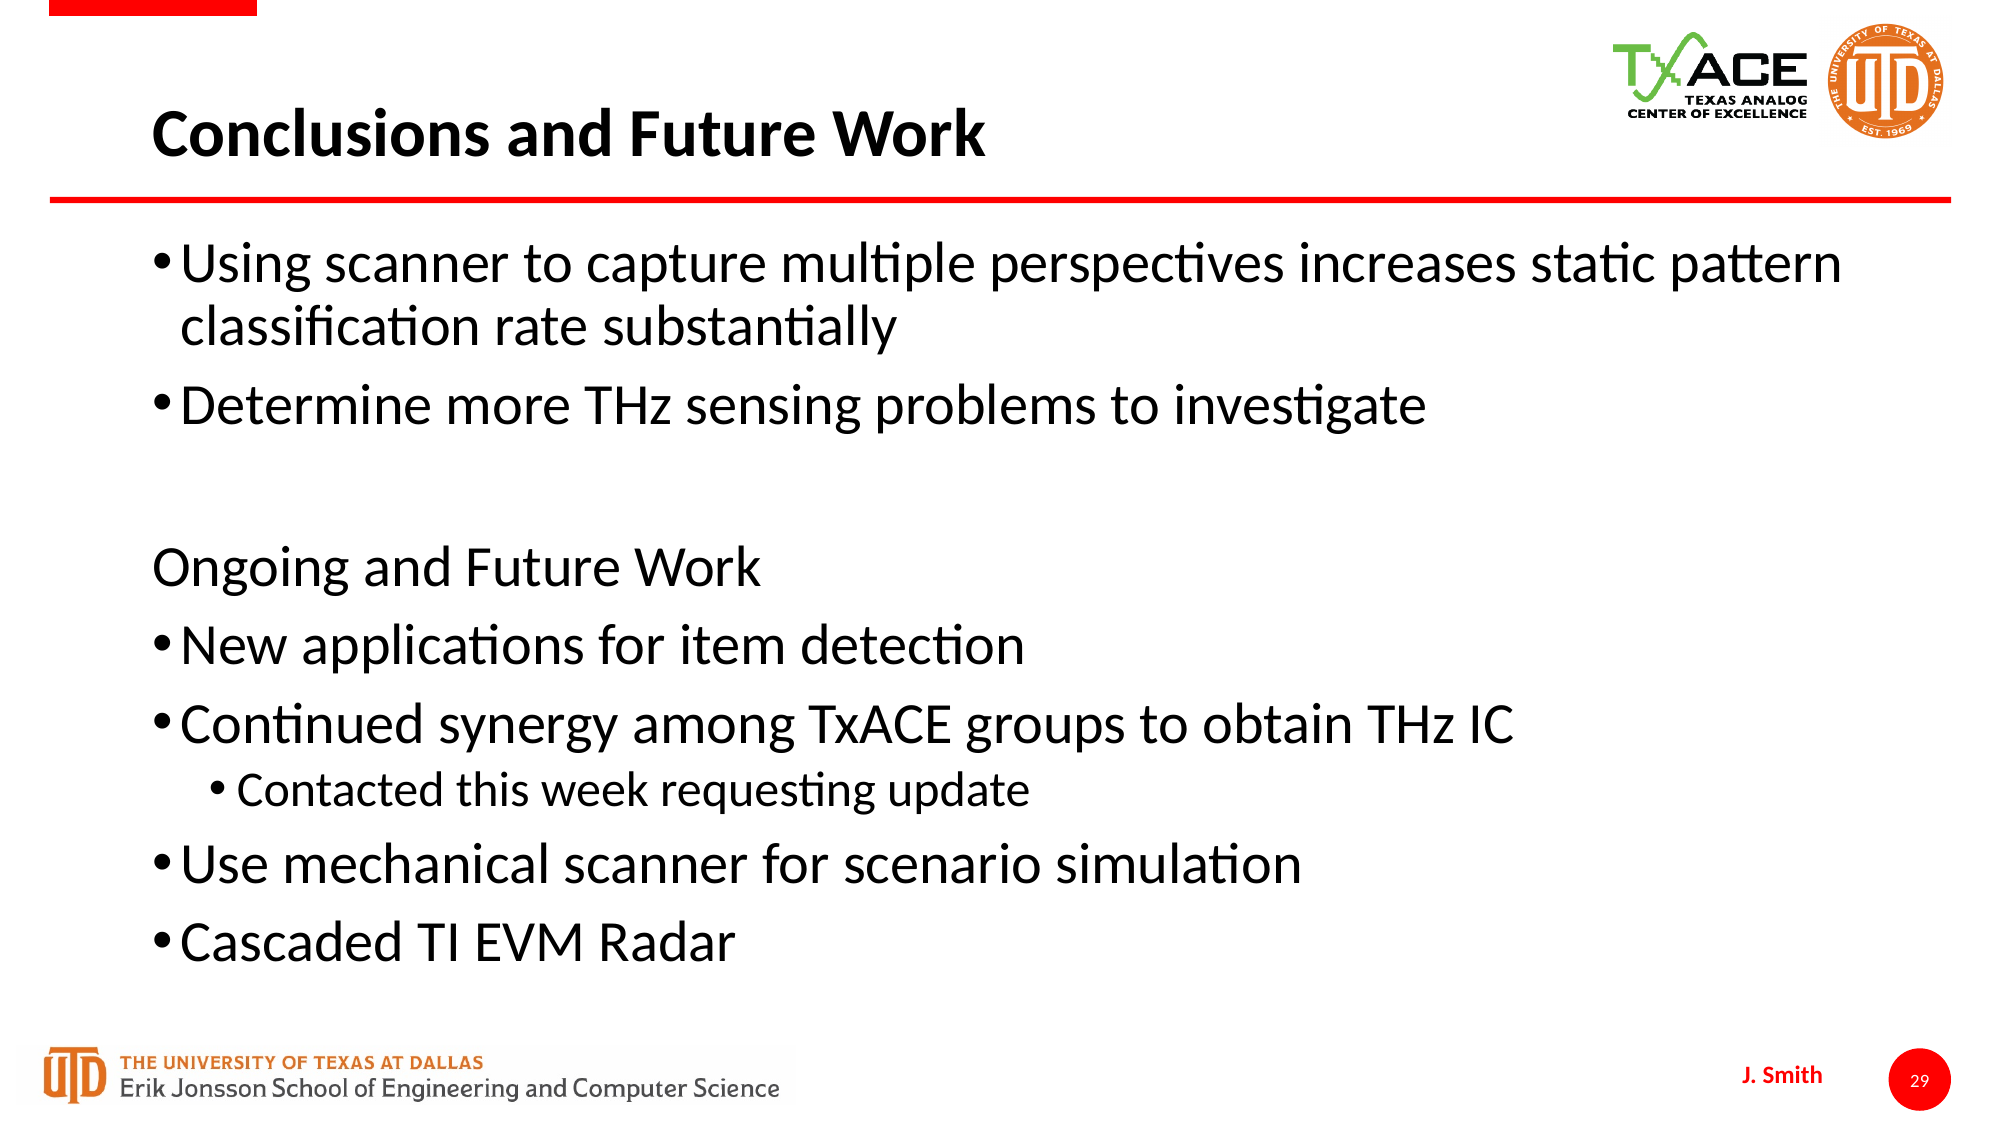

# Conclusions and Future Work
Using scanner to capture multiple perspectives increases static pattern classification rate substantially
Determine more THz sensing problems to investigate

Ongoing and Future Work
New applications for item detection
Continued synergy among TxACE groups to obtain THz IC
Contacted this week requesting update
Use mechanical scanner for scenario simulation
Cascaded TI EVM Radar